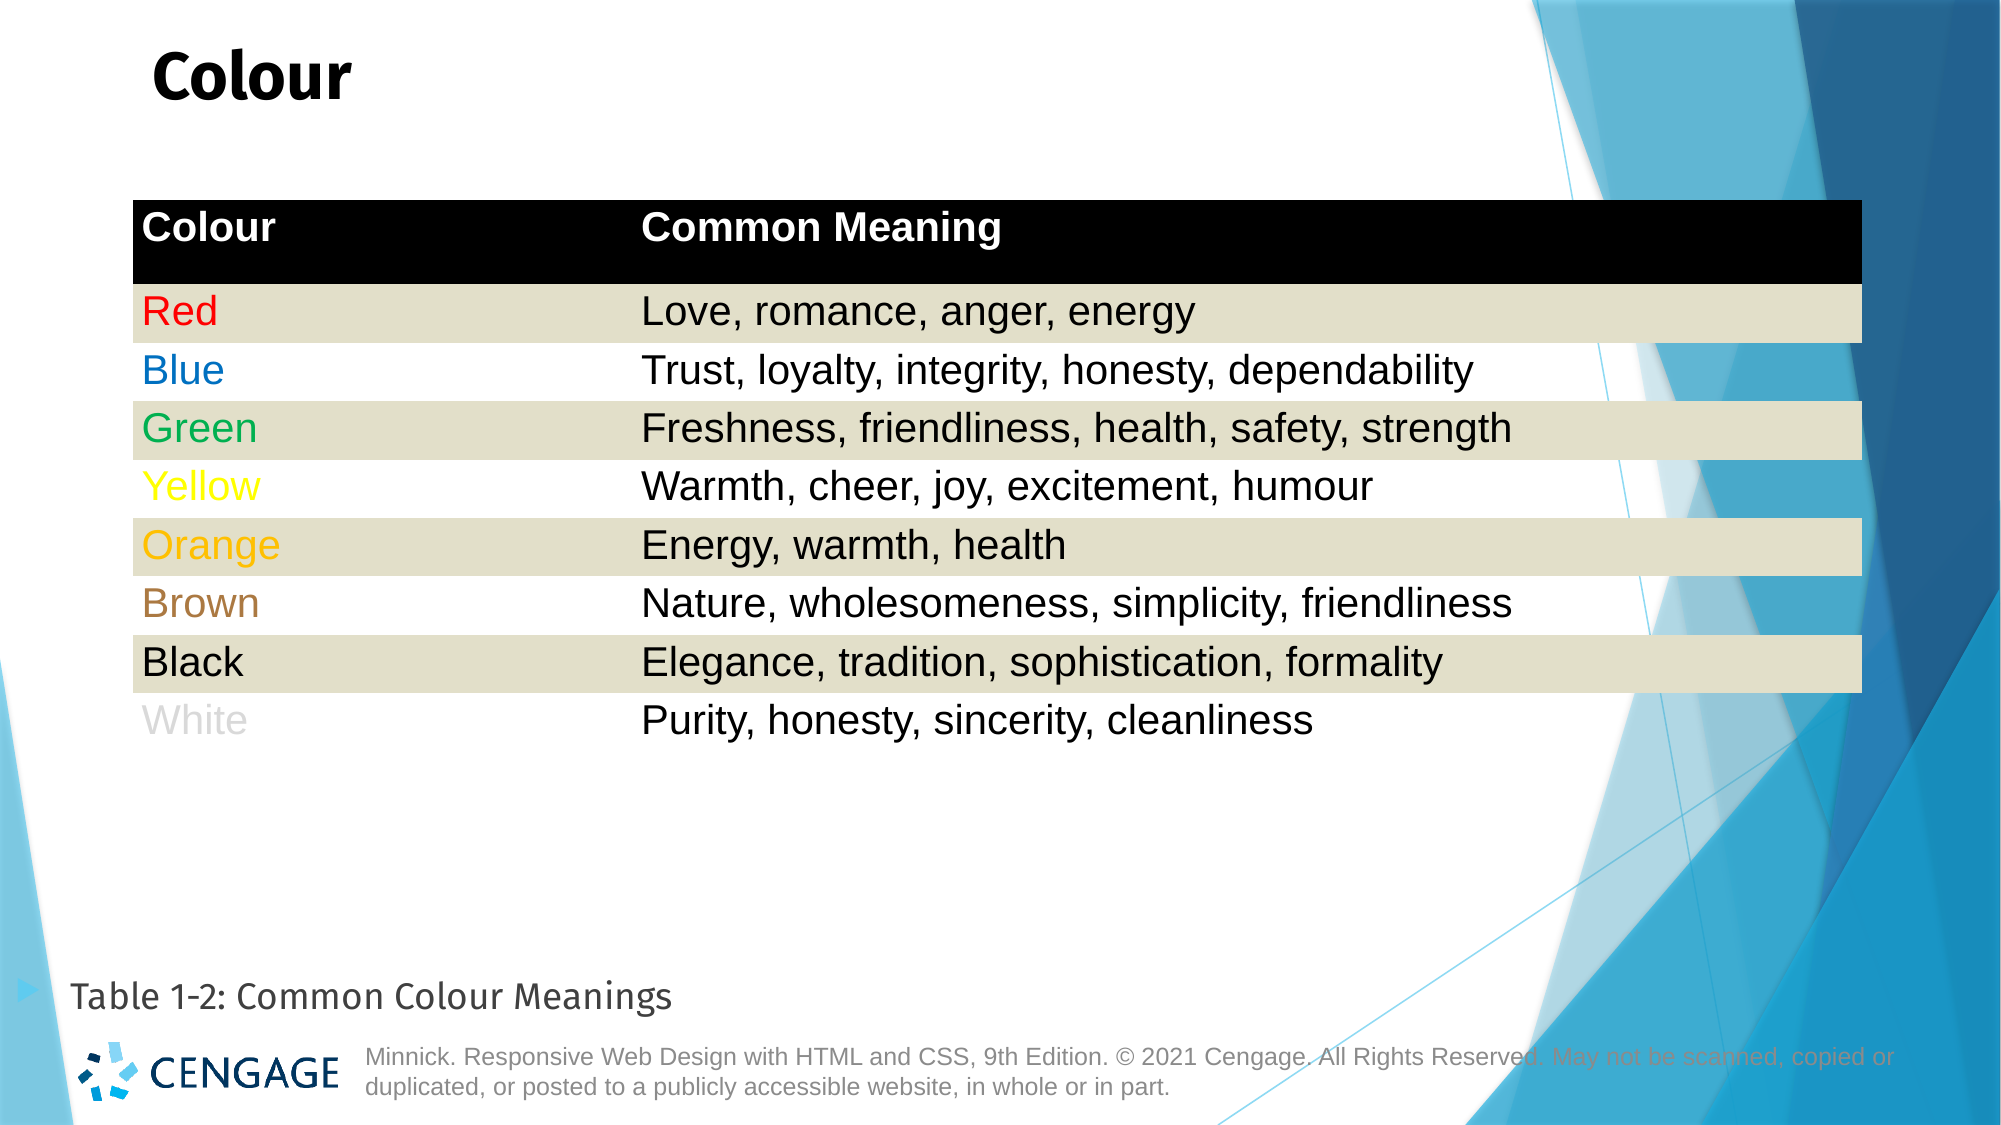

# Colour
| Colour | Common Meaning |
| --- | --- |
| Red | Love, romance, anger, energy |
| Blue | Trust, loyalty, integrity, honesty, dependability |
| Green | Freshness, friendliness, health, safety, strength |
| Yellow | Warmth, cheer, joy, excitement, humour |
| Orange | Energy, warmth, health |
| Brown | Nature, wholesomeness, simplicity, friendliness |
| Black | Elegance, tradition, sophistication, formality |
| White | Purity, honesty, sincerity, cleanliness |
Table 1-2: Common Colour Meanings

Minnick. Responsive Web Design with HTML and CSS, 9th Edition. © 2021 Cengage. All Rights Reserved. May not be scanned, copied or duplicated, or posted to a publicly accessible website, in whole or in part.